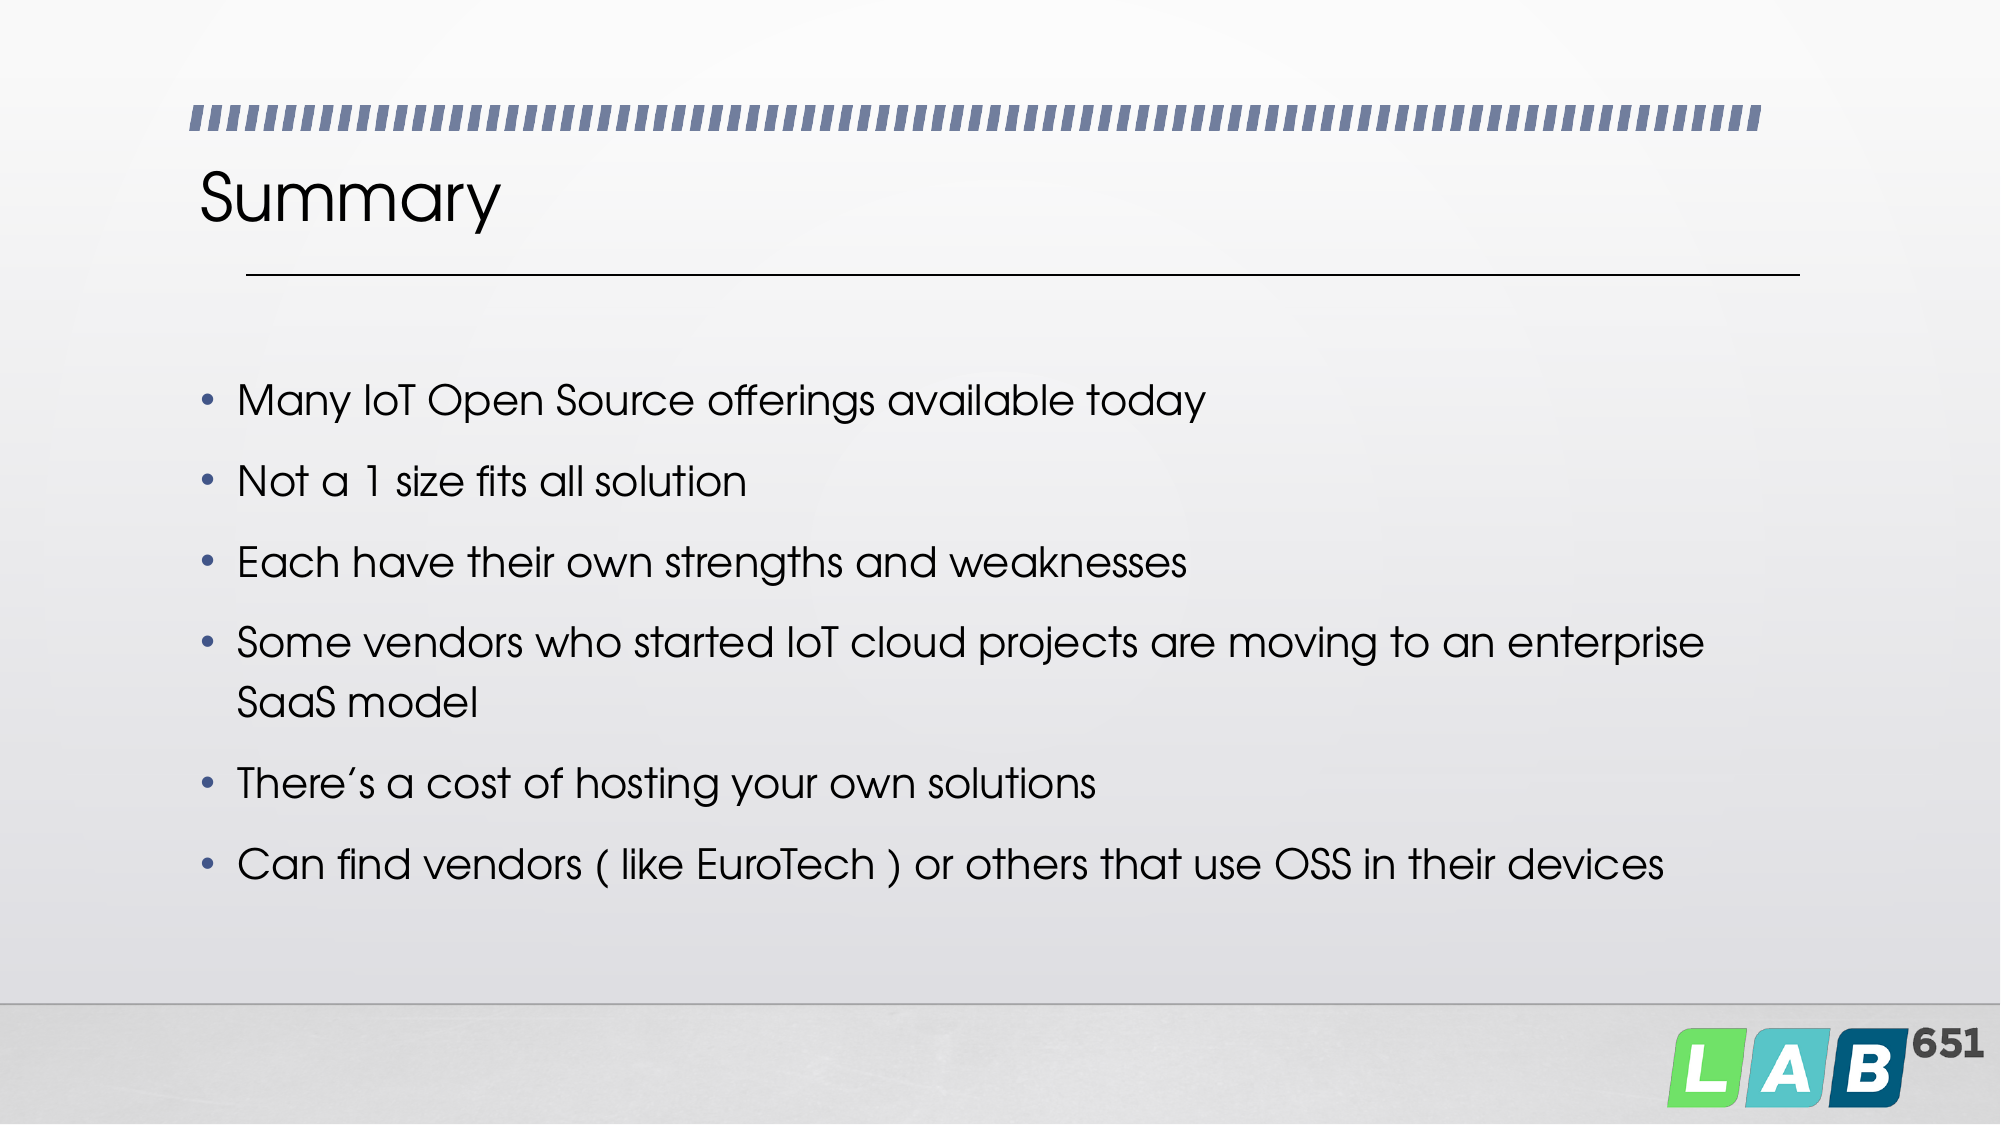

# Summary
Many IoT Open Source offerings available today
Not a 1 size fits all solution
Each have their own strengths and weaknesses
Some vendors who started IoT cloud projects are moving to an enterprise  SaaS model
There’s a cost of hosting your own solutions
Can find vendors ( like EuroTech ) or others that use OSS in their devices